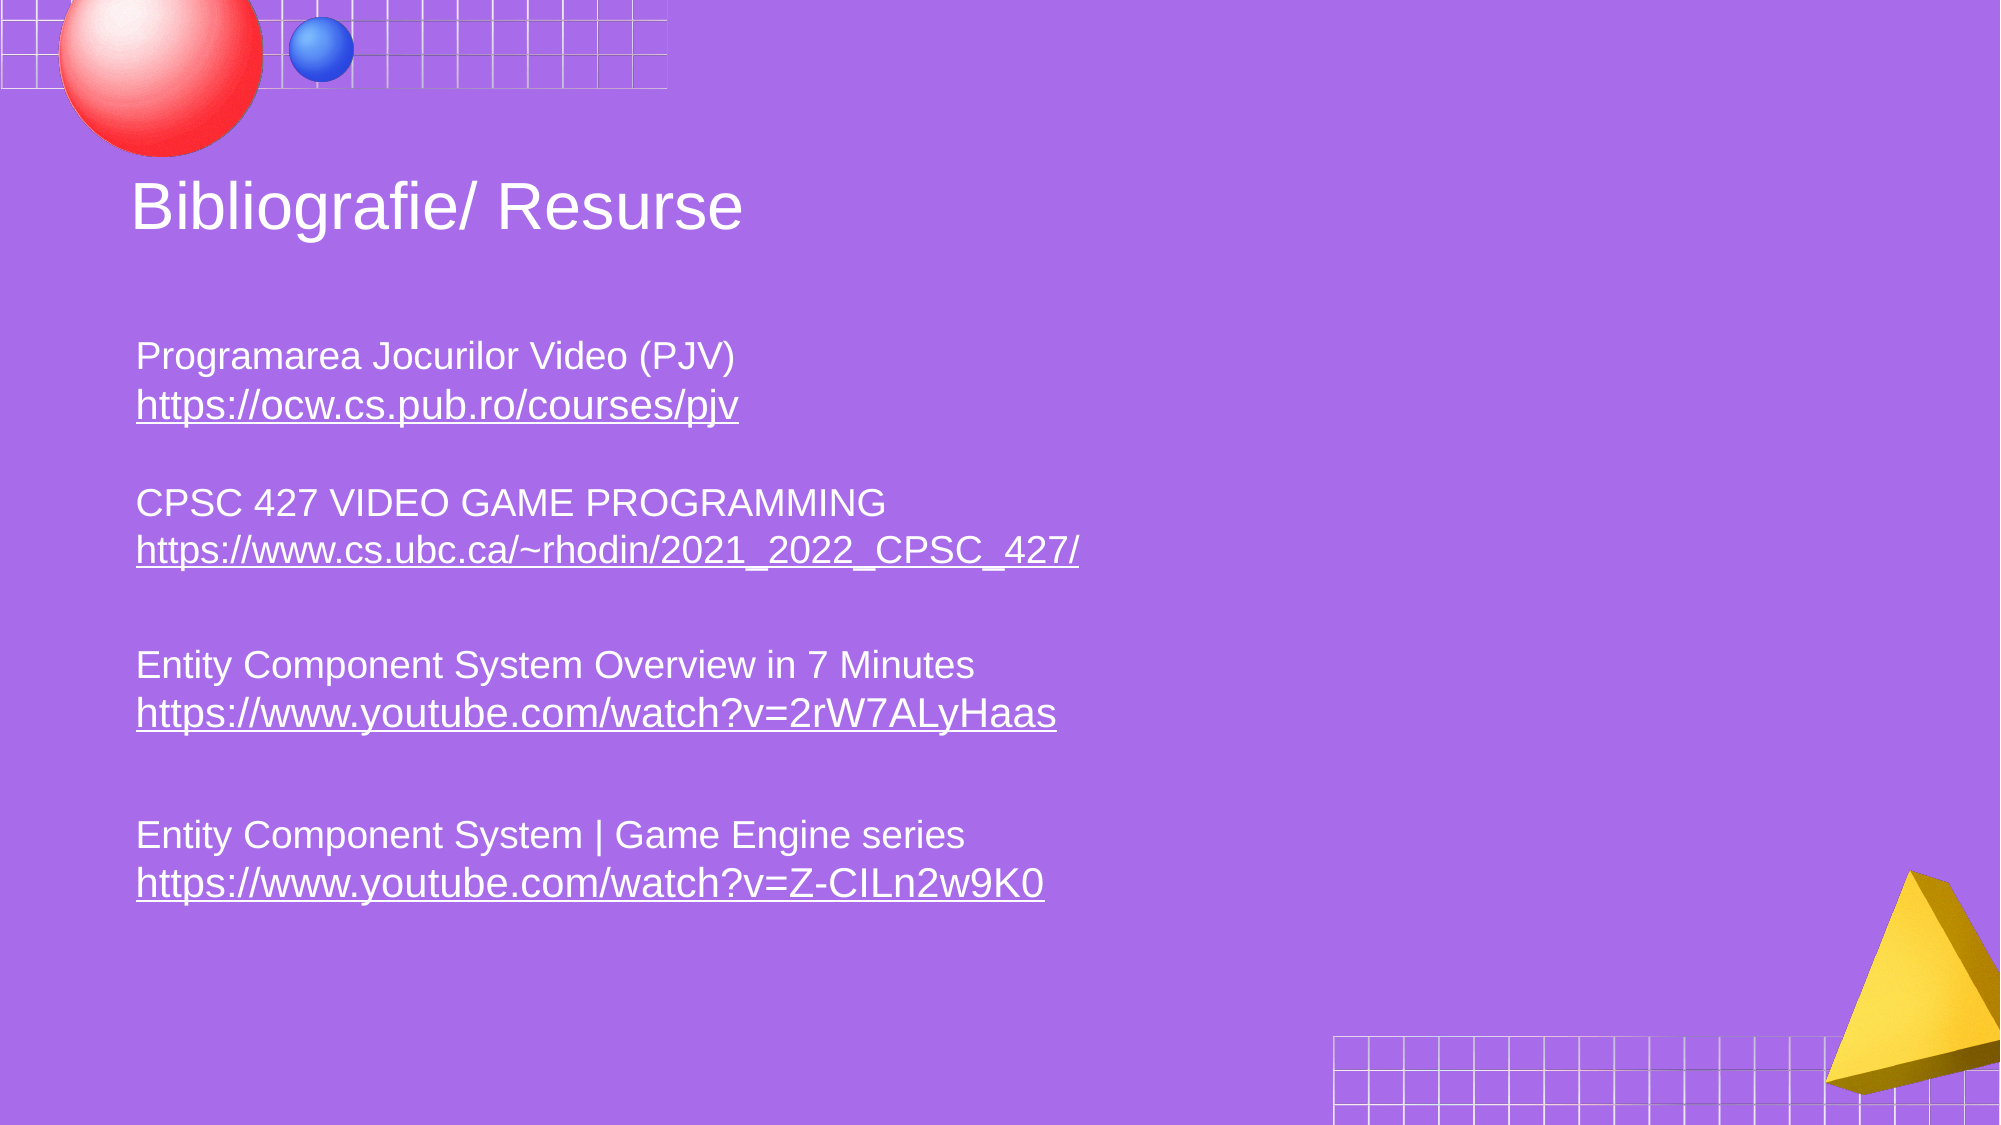

Bibliografie/ Resurse
Programarea Jocurilor Video (PJV)
https://ocw.cs.pub.ro/courses/pjv
CPSC 427 VIDEO GAME PROGRAMMING
https://www.cs.ubc.ca/~rhodin/2021_2022_CPSC_427/
Entity Component System Overview in 7 Minutes
https://www.youtube.com/watch?v=2rW7ALyHaas
Entity Component System | Game Engine serieshttps://www.youtube.com/watch?v=Z-CILn2w9K0